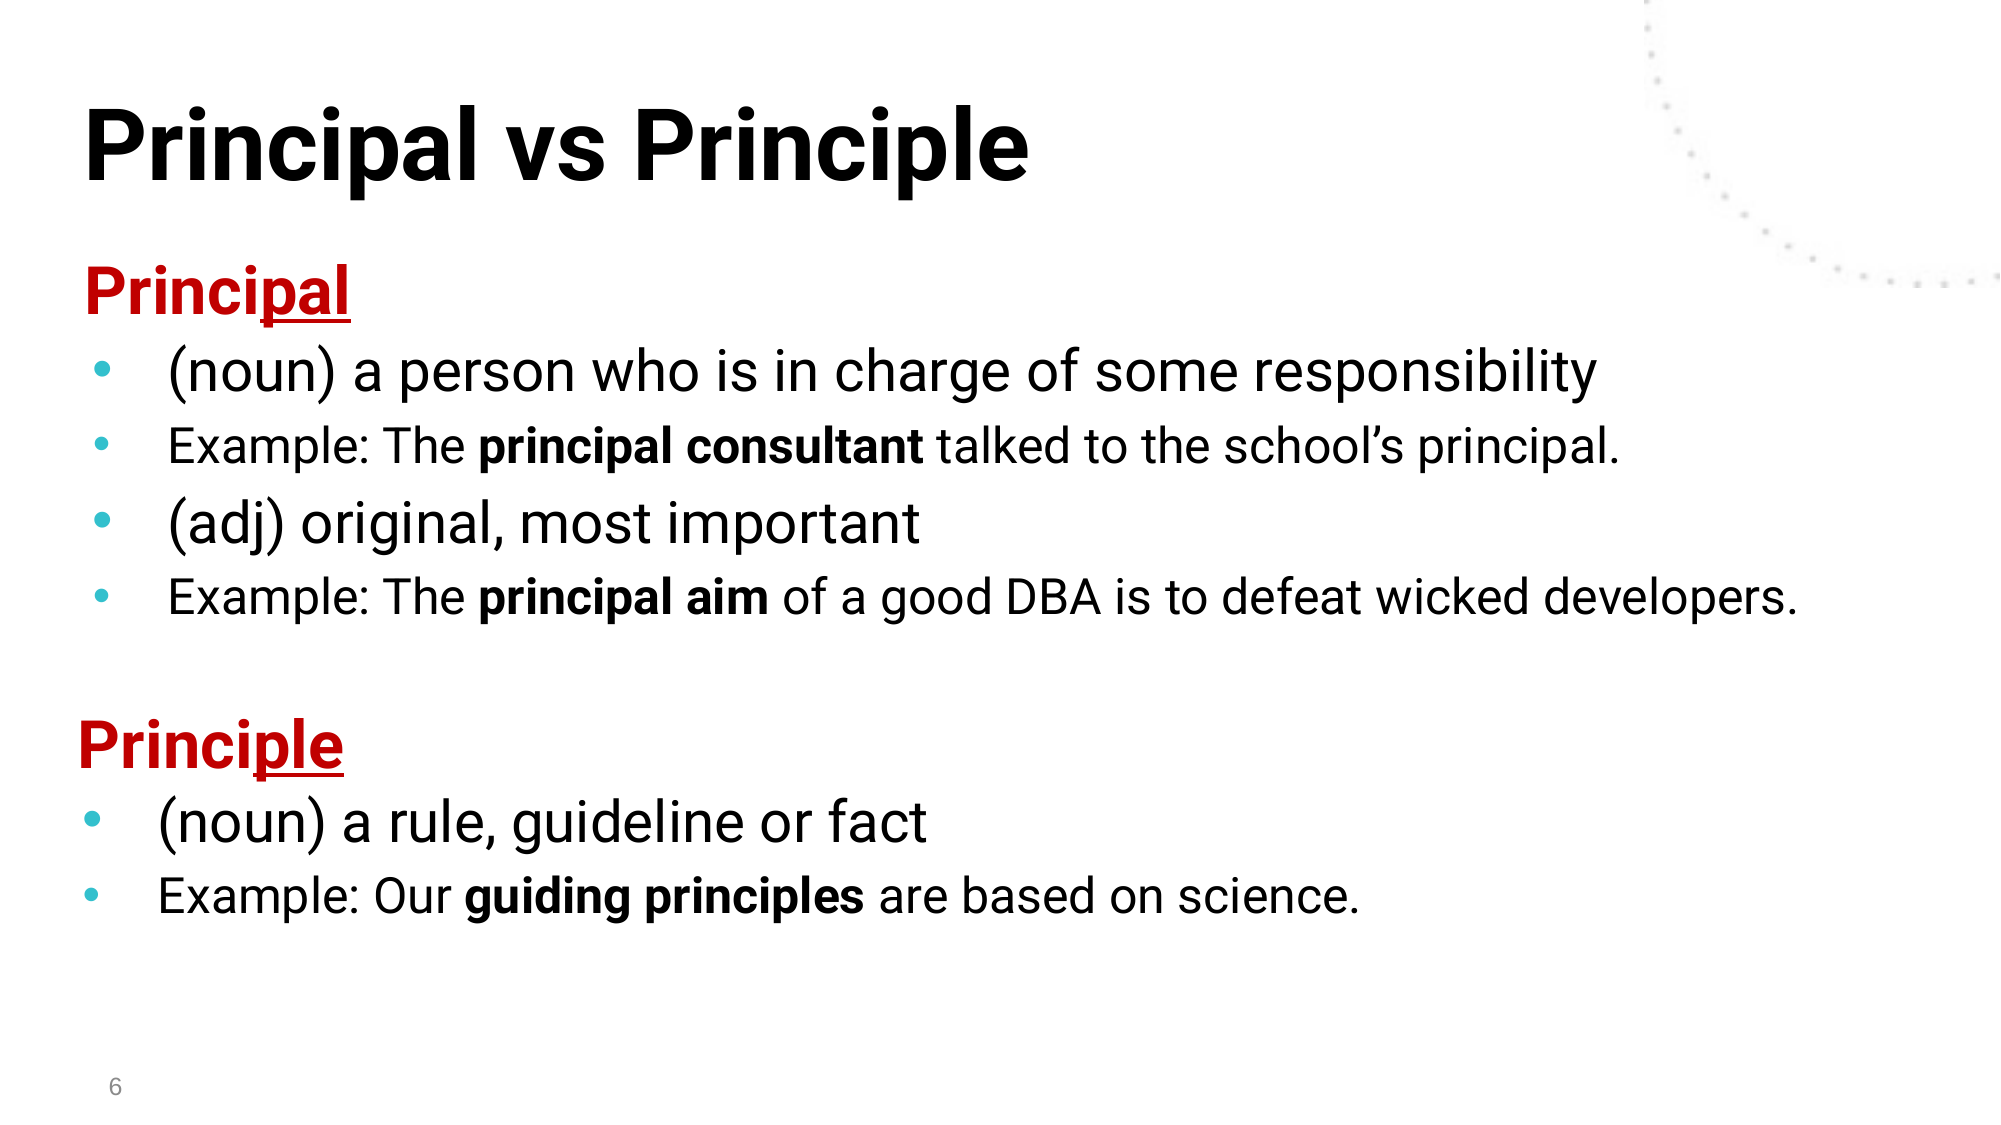

# Principal vs Principle
Principal
(noun) a person who is in charge of some responsibility
Example: The principal consultant talked to the school’s principal.
(adj) original, most important
Example: The principal aim of a good DBA is to defeat wicked developers.
Principle
(noun) a rule, guideline or fact
Example: Our guiding principles are based on science.

6